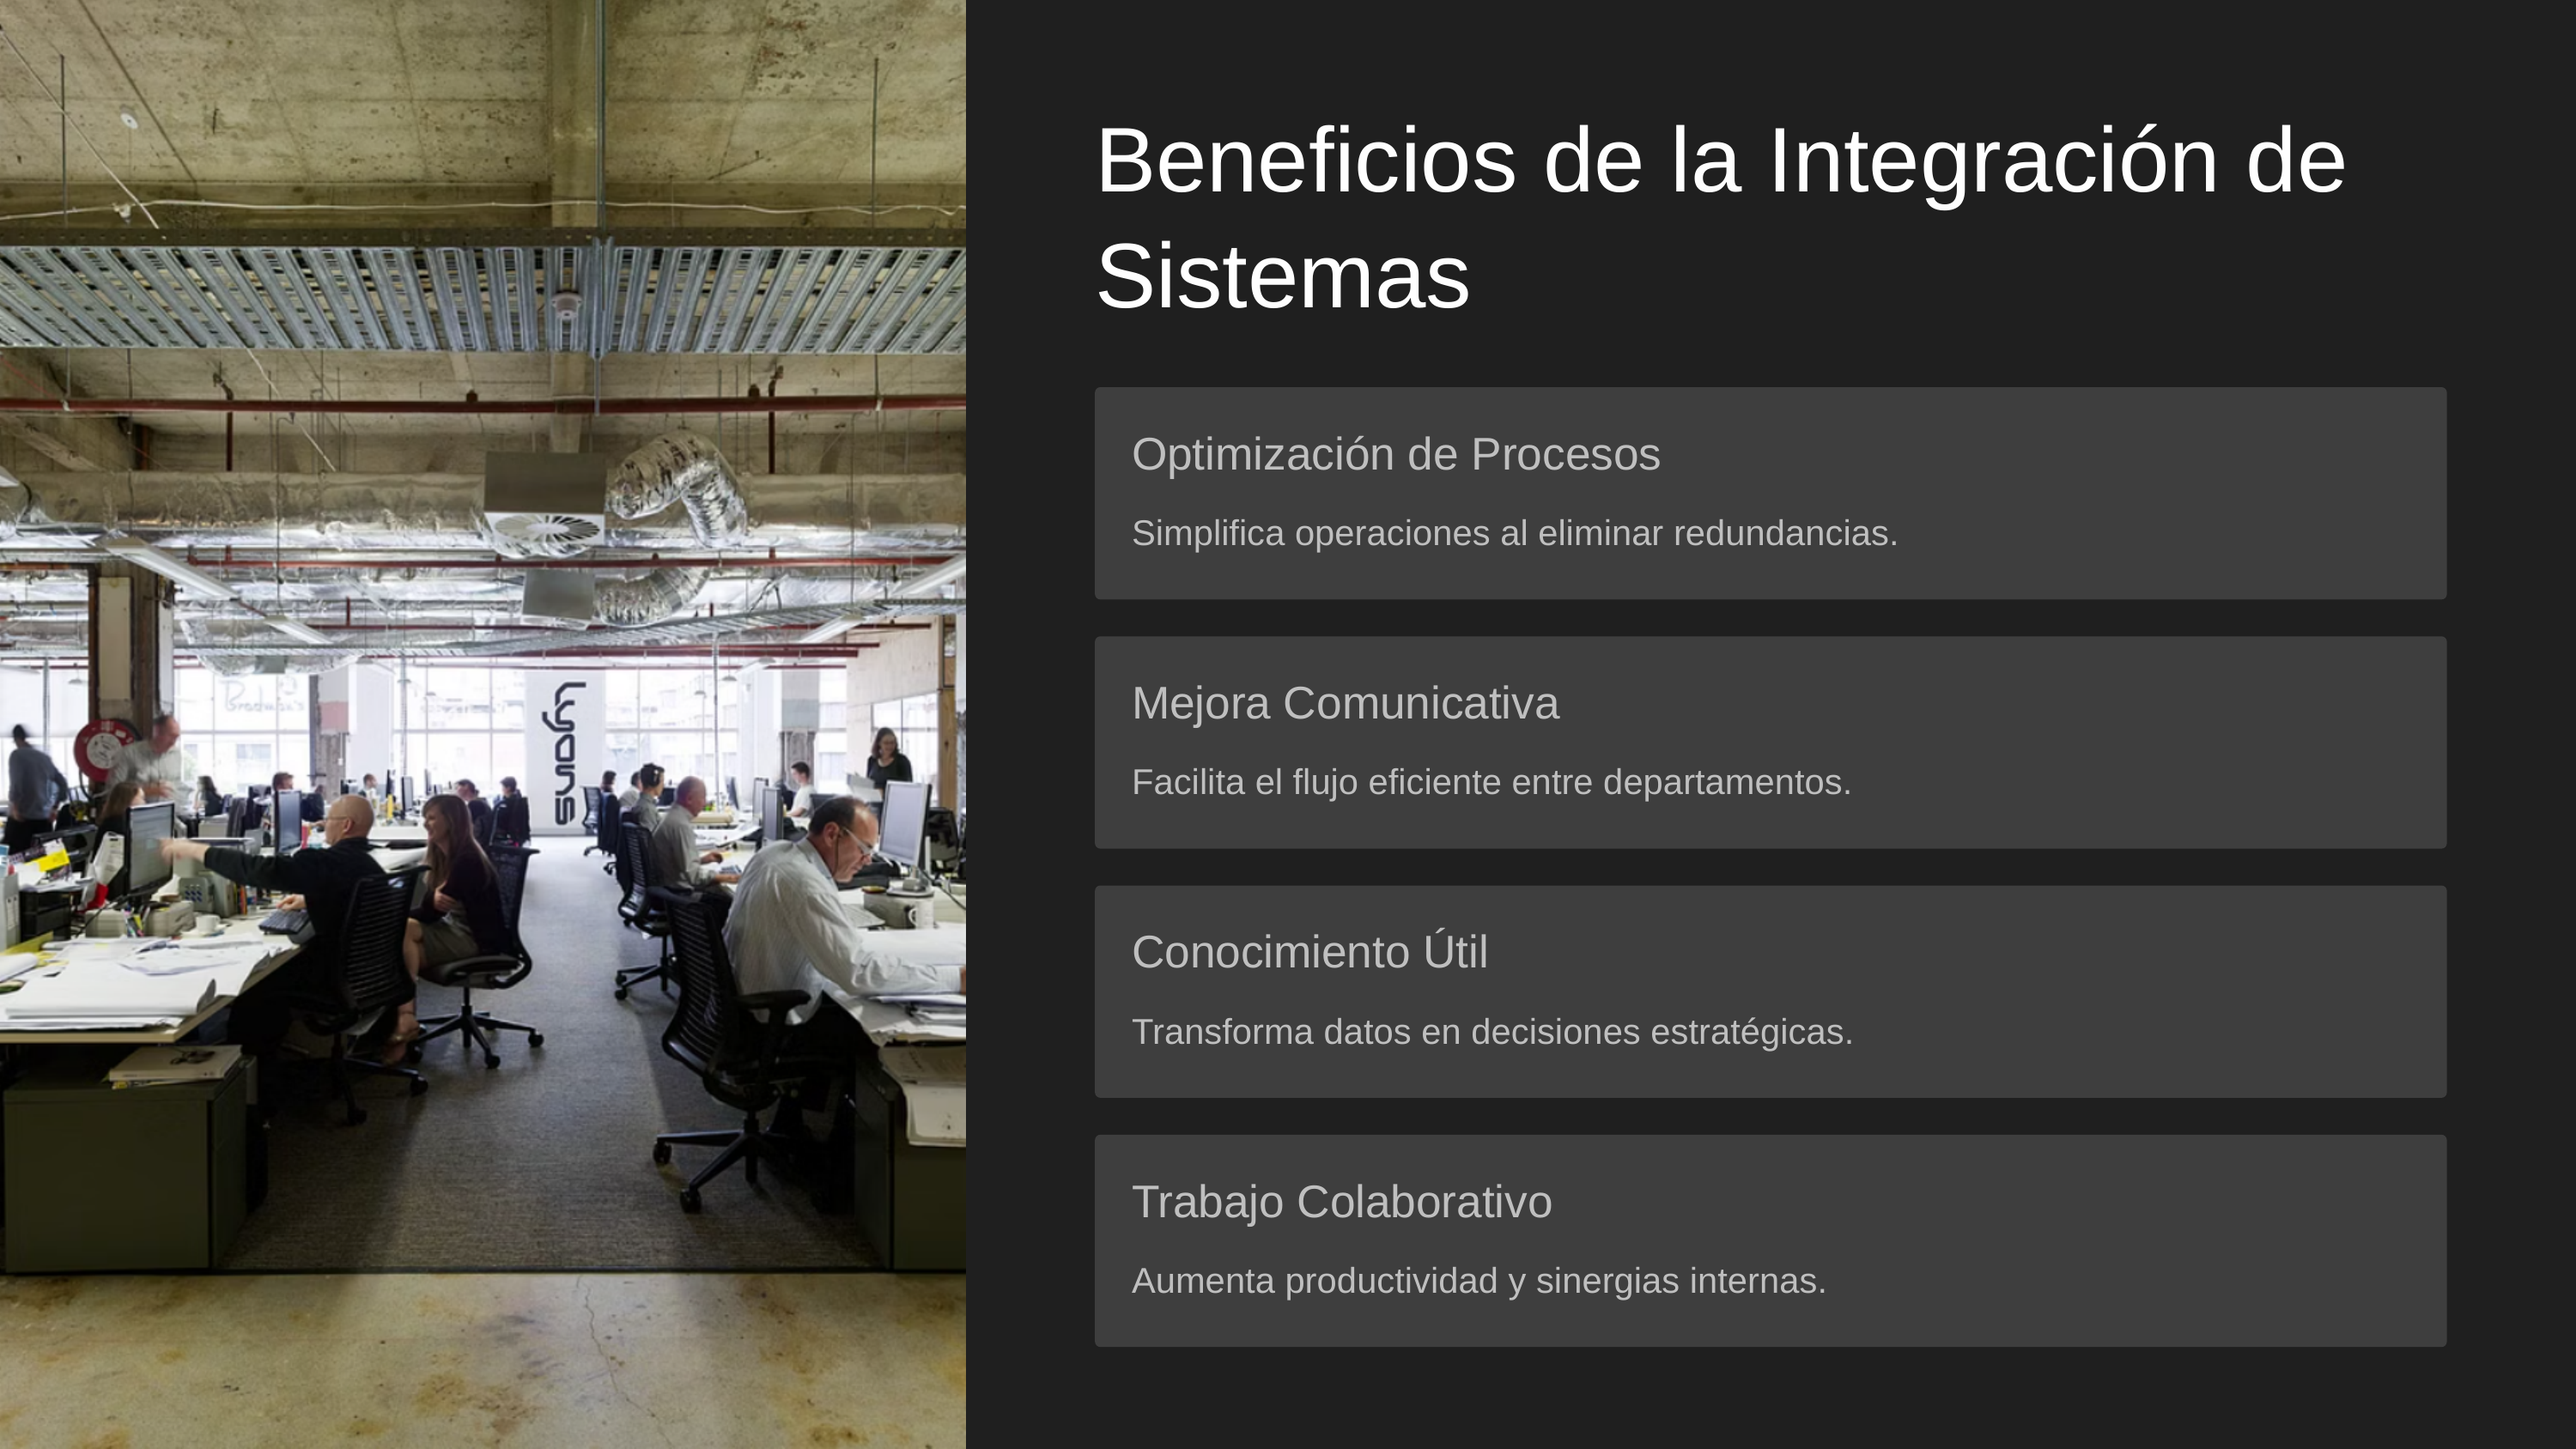

Beneficios de la Integración de Sistemas

Optimización de Procesos

Simplifica operaciones al eliminar redundancias.

Mejora Comunicativa

Facilita el flujo eficiente entre departamentos.

Conocimiento Útil

Transforma datos en decisiones estratégicas.

Trabajo Colaborativo

Aumenta productividad y sinergias internas.